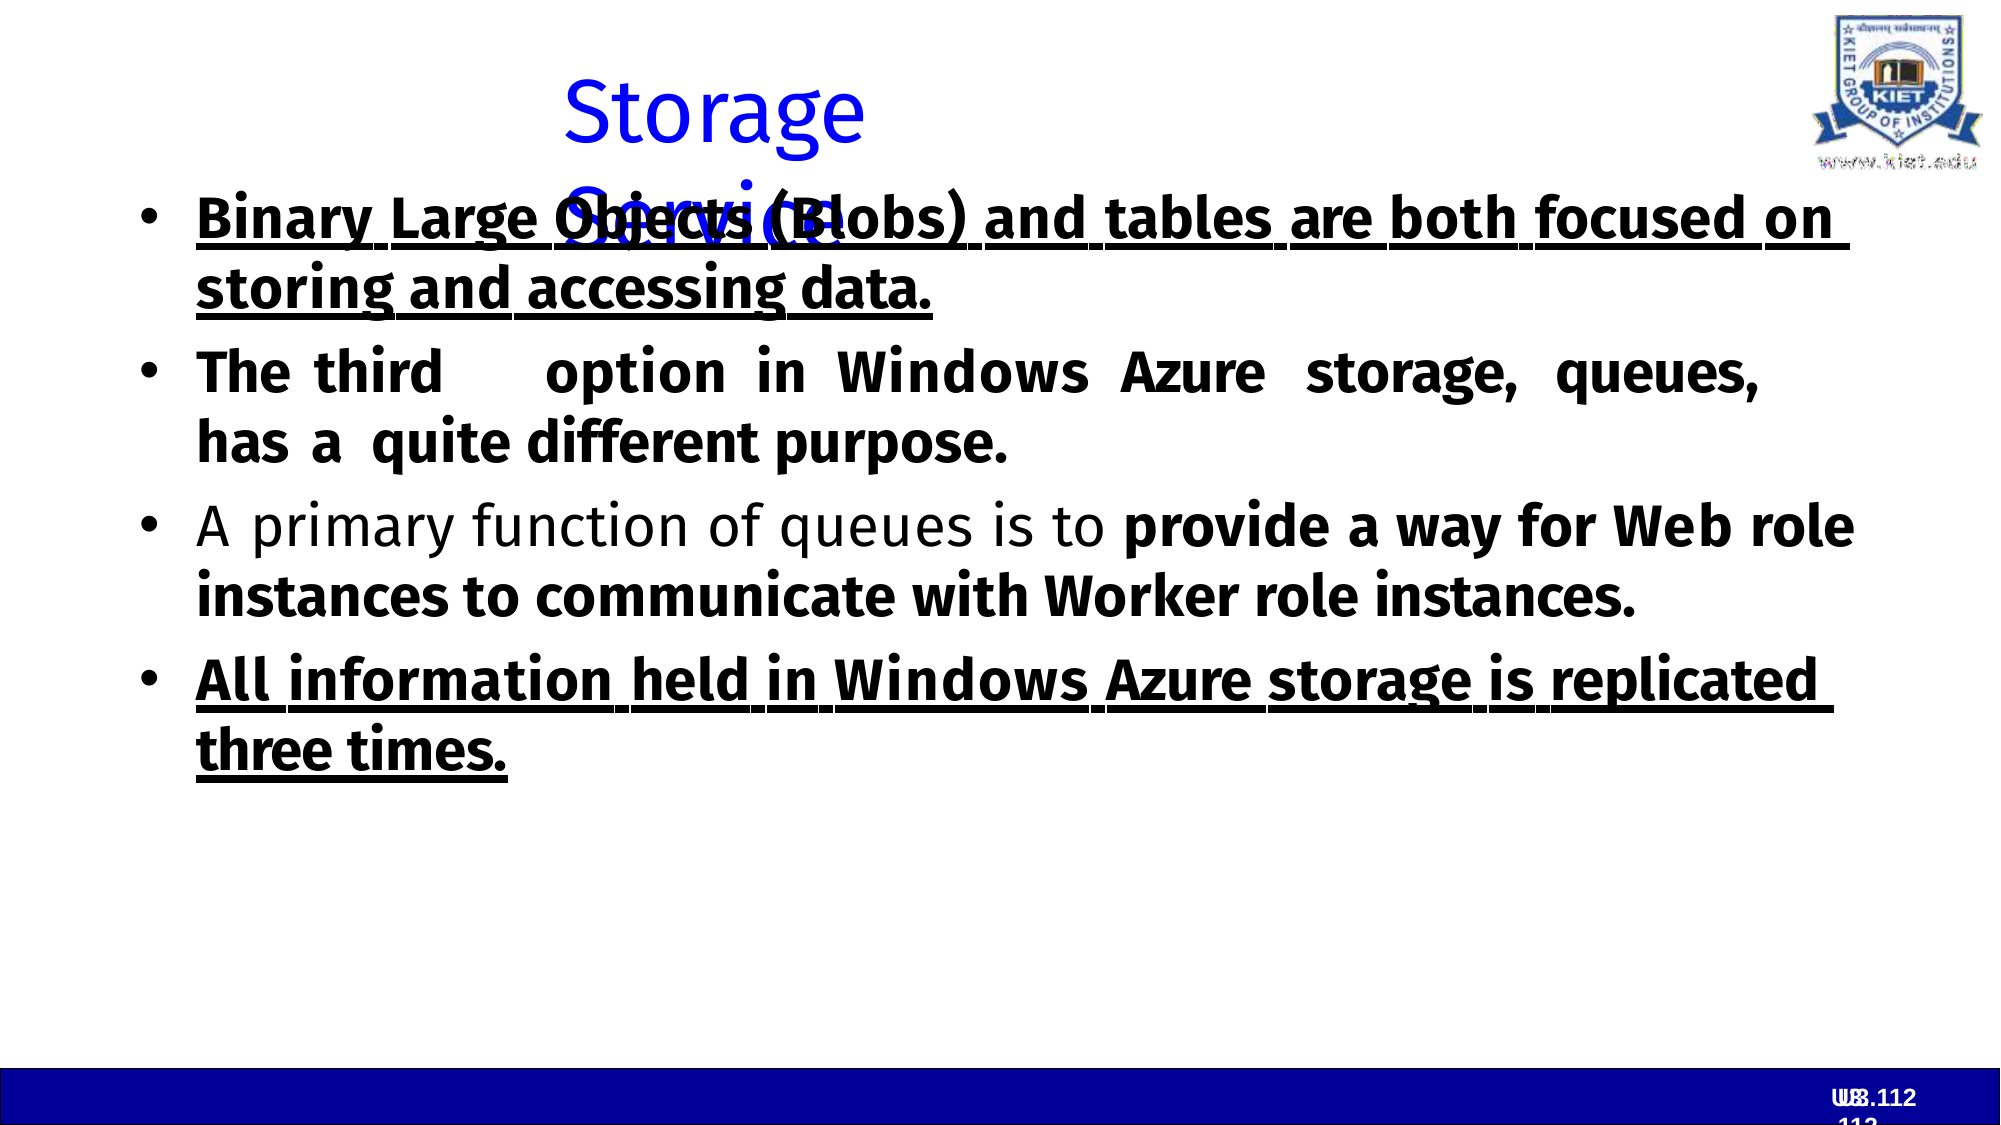

# Storage Service
Binary Large Objects (Blobs) and tables are both focused on  storing and accessing data.
The third	option	in	Windows	Azure	storage,	queues,	has a  quite different purpose.
A primary function of queues is to provide a way for Web role  instances to communicate with Worker role instances.
All information held in Windows Azure storage is replicated  three times.
U3. 112
U3. 112